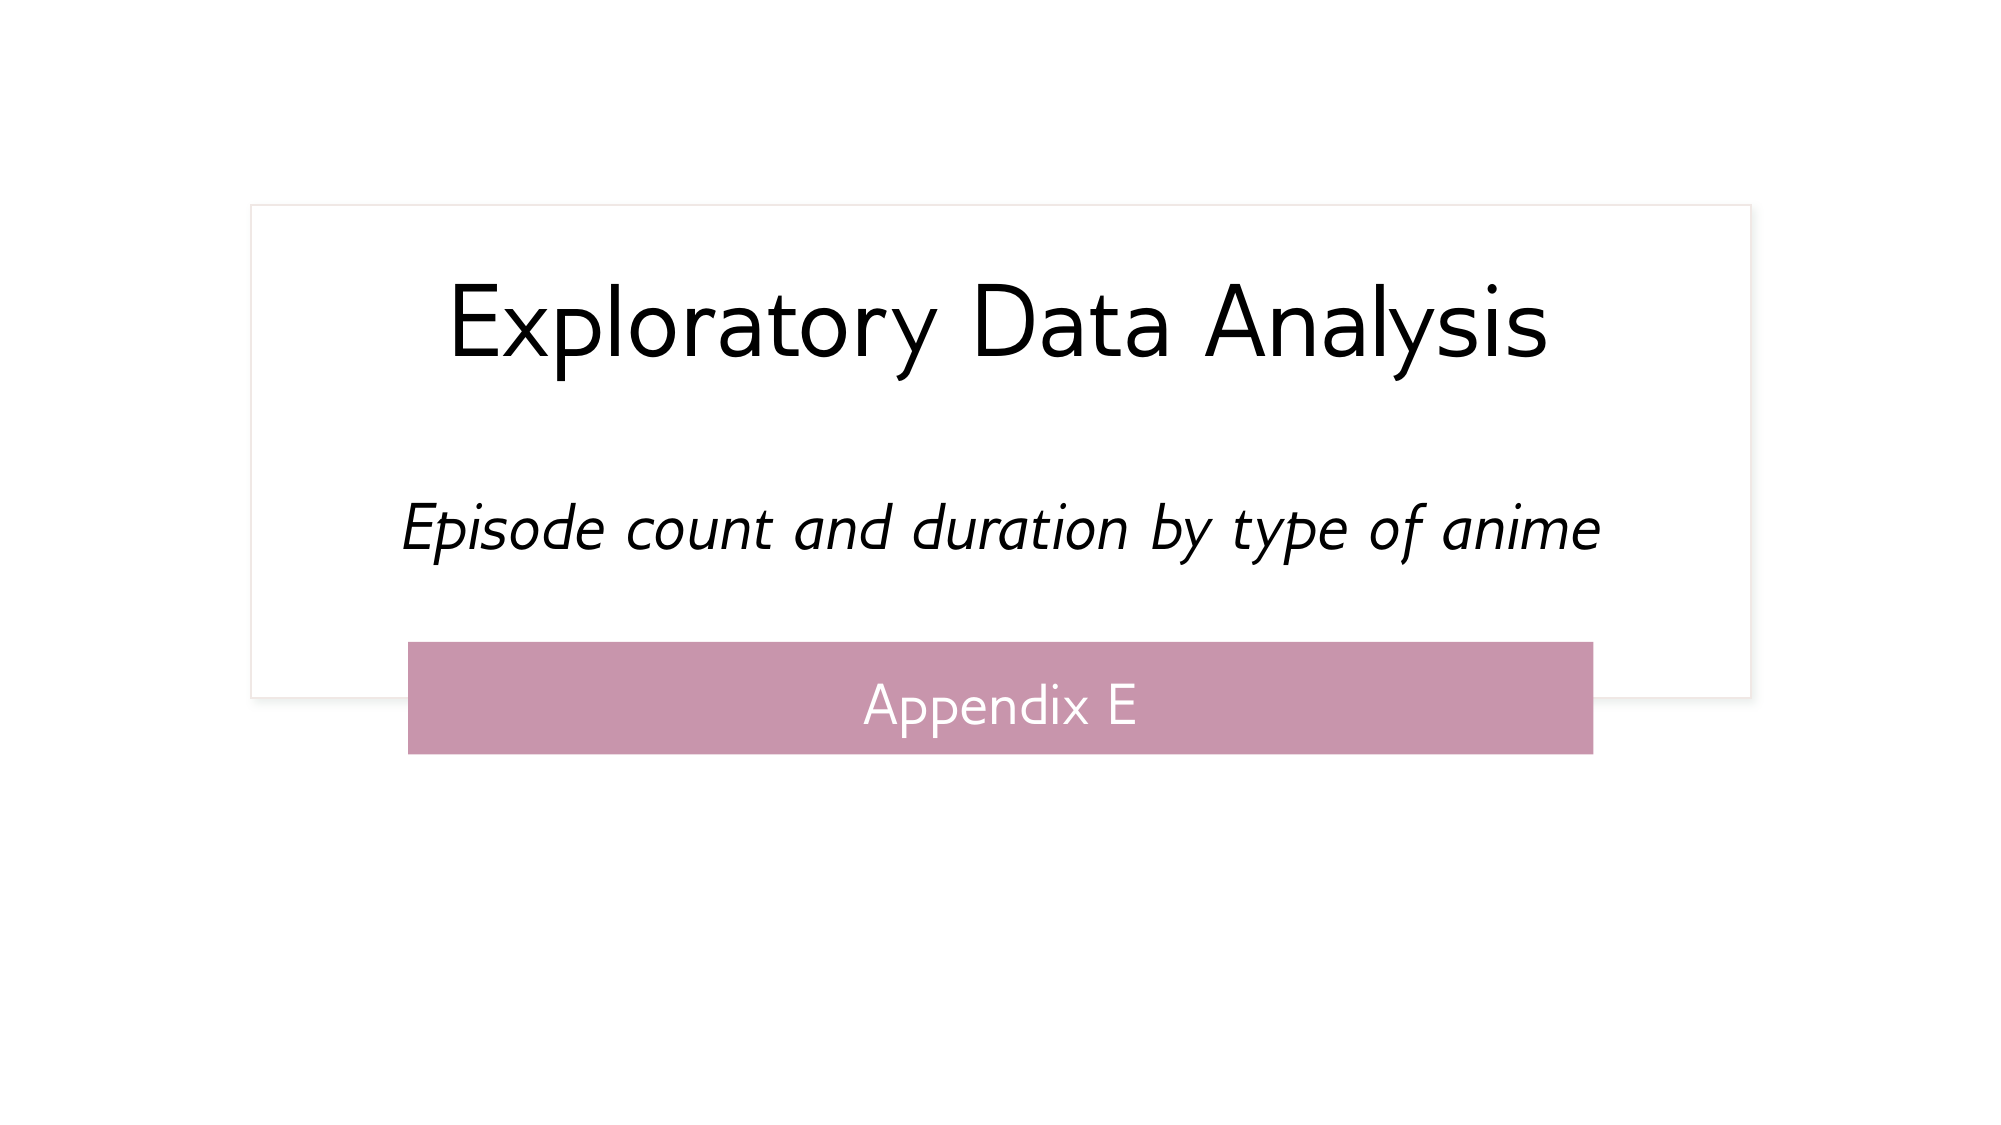

# Exploratory Data Analysis Episode count and duration by type of anime

Appendix E